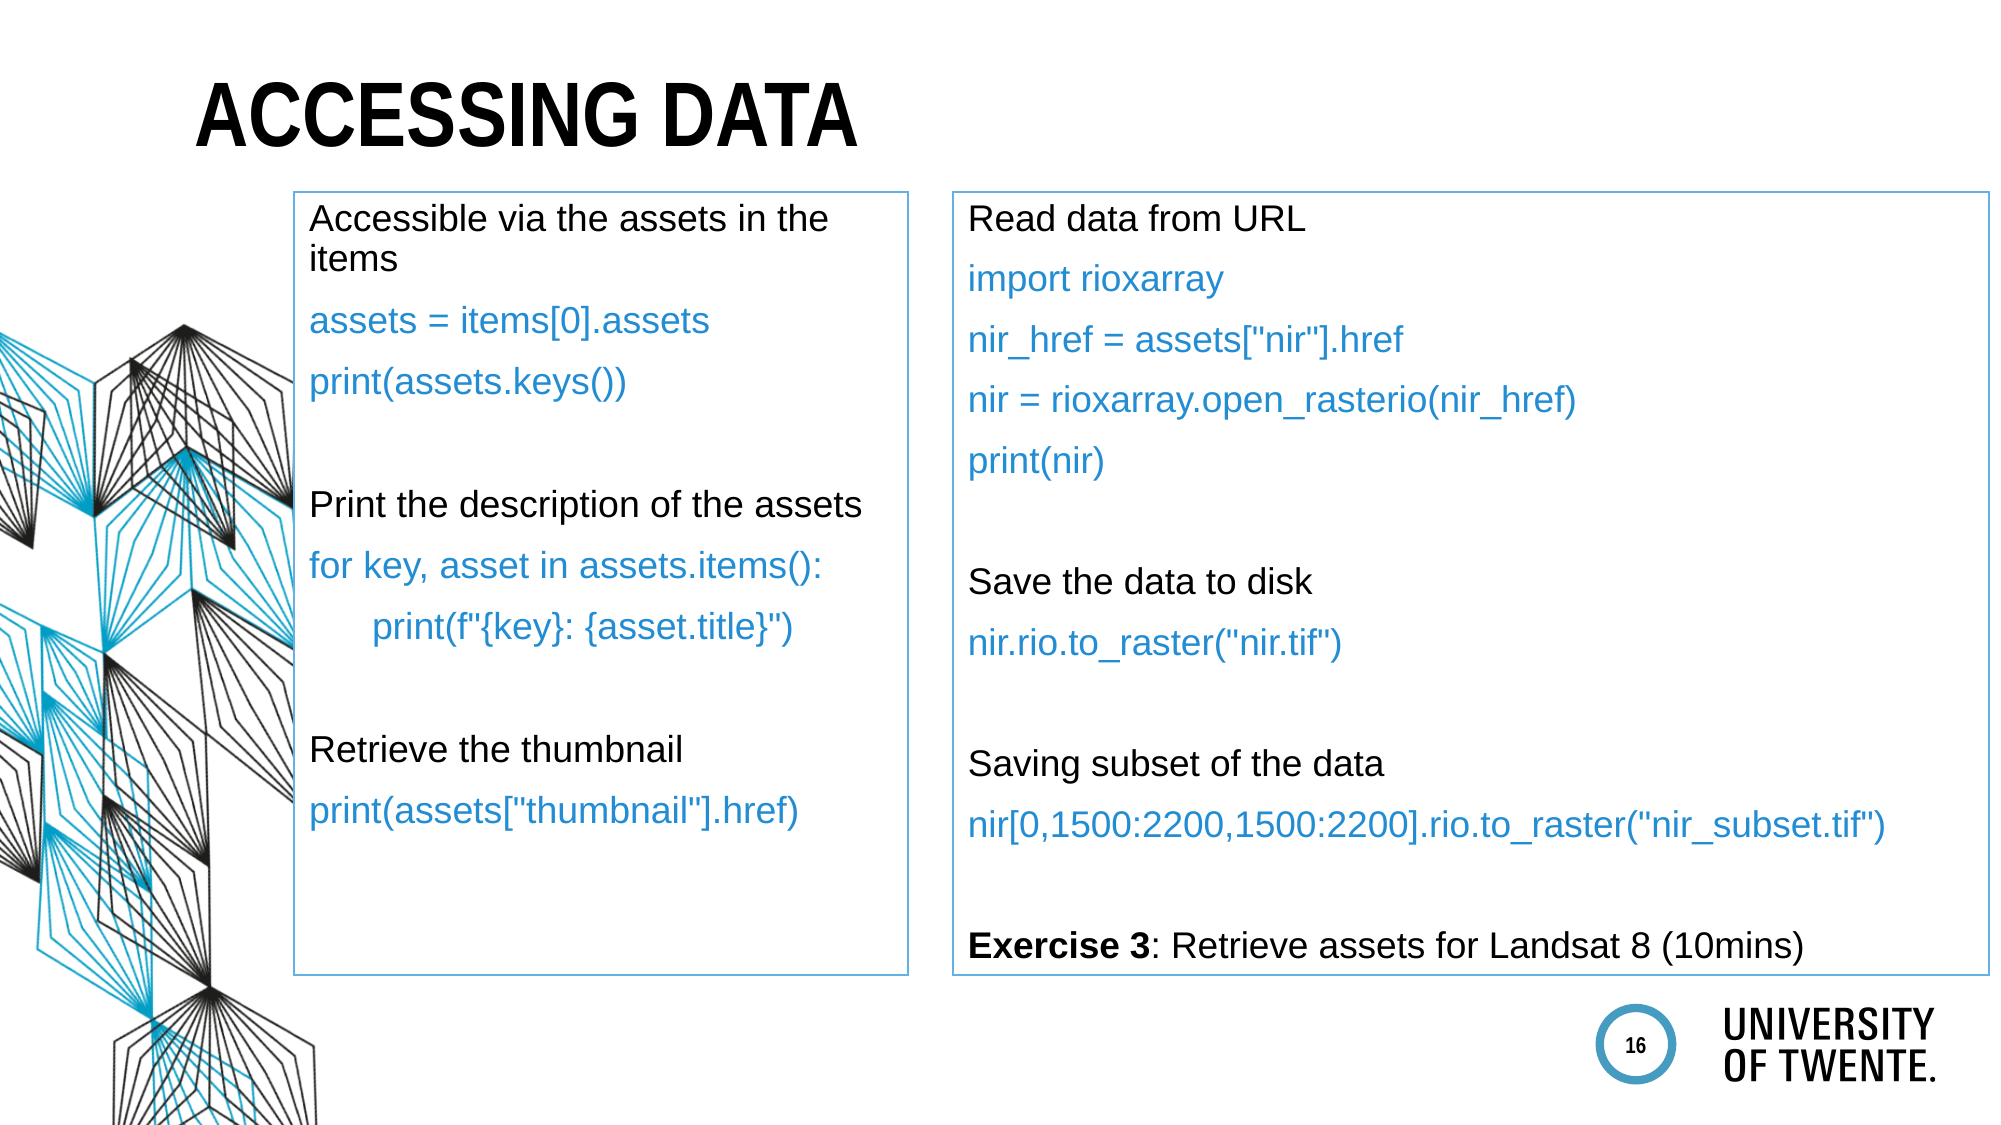

# Accessing data
Accessible via the assets in the items
assets = items[0].assets
print(assets.keys())

Print the description of the assets
for key, asset in assets.items():
      print(f"{key}: {asset.title}")

Retrieve the thumbnail
print(assets["thumbnail"].href)

Read data from URL
import rioxarray
nir_href = assets["nir"].href
nir = rioxarray.open_rasterio(nir_href)
print(nir)

Save the data to disk
nir.rio.to_raster("nir.tif")

Saving subset of the data
nir[0,1500:2200,1500:2200].rio.to_raster("nir_subset.tif")

Exercise 3: Retrieve assets for Landsat 8 (10mins)

16